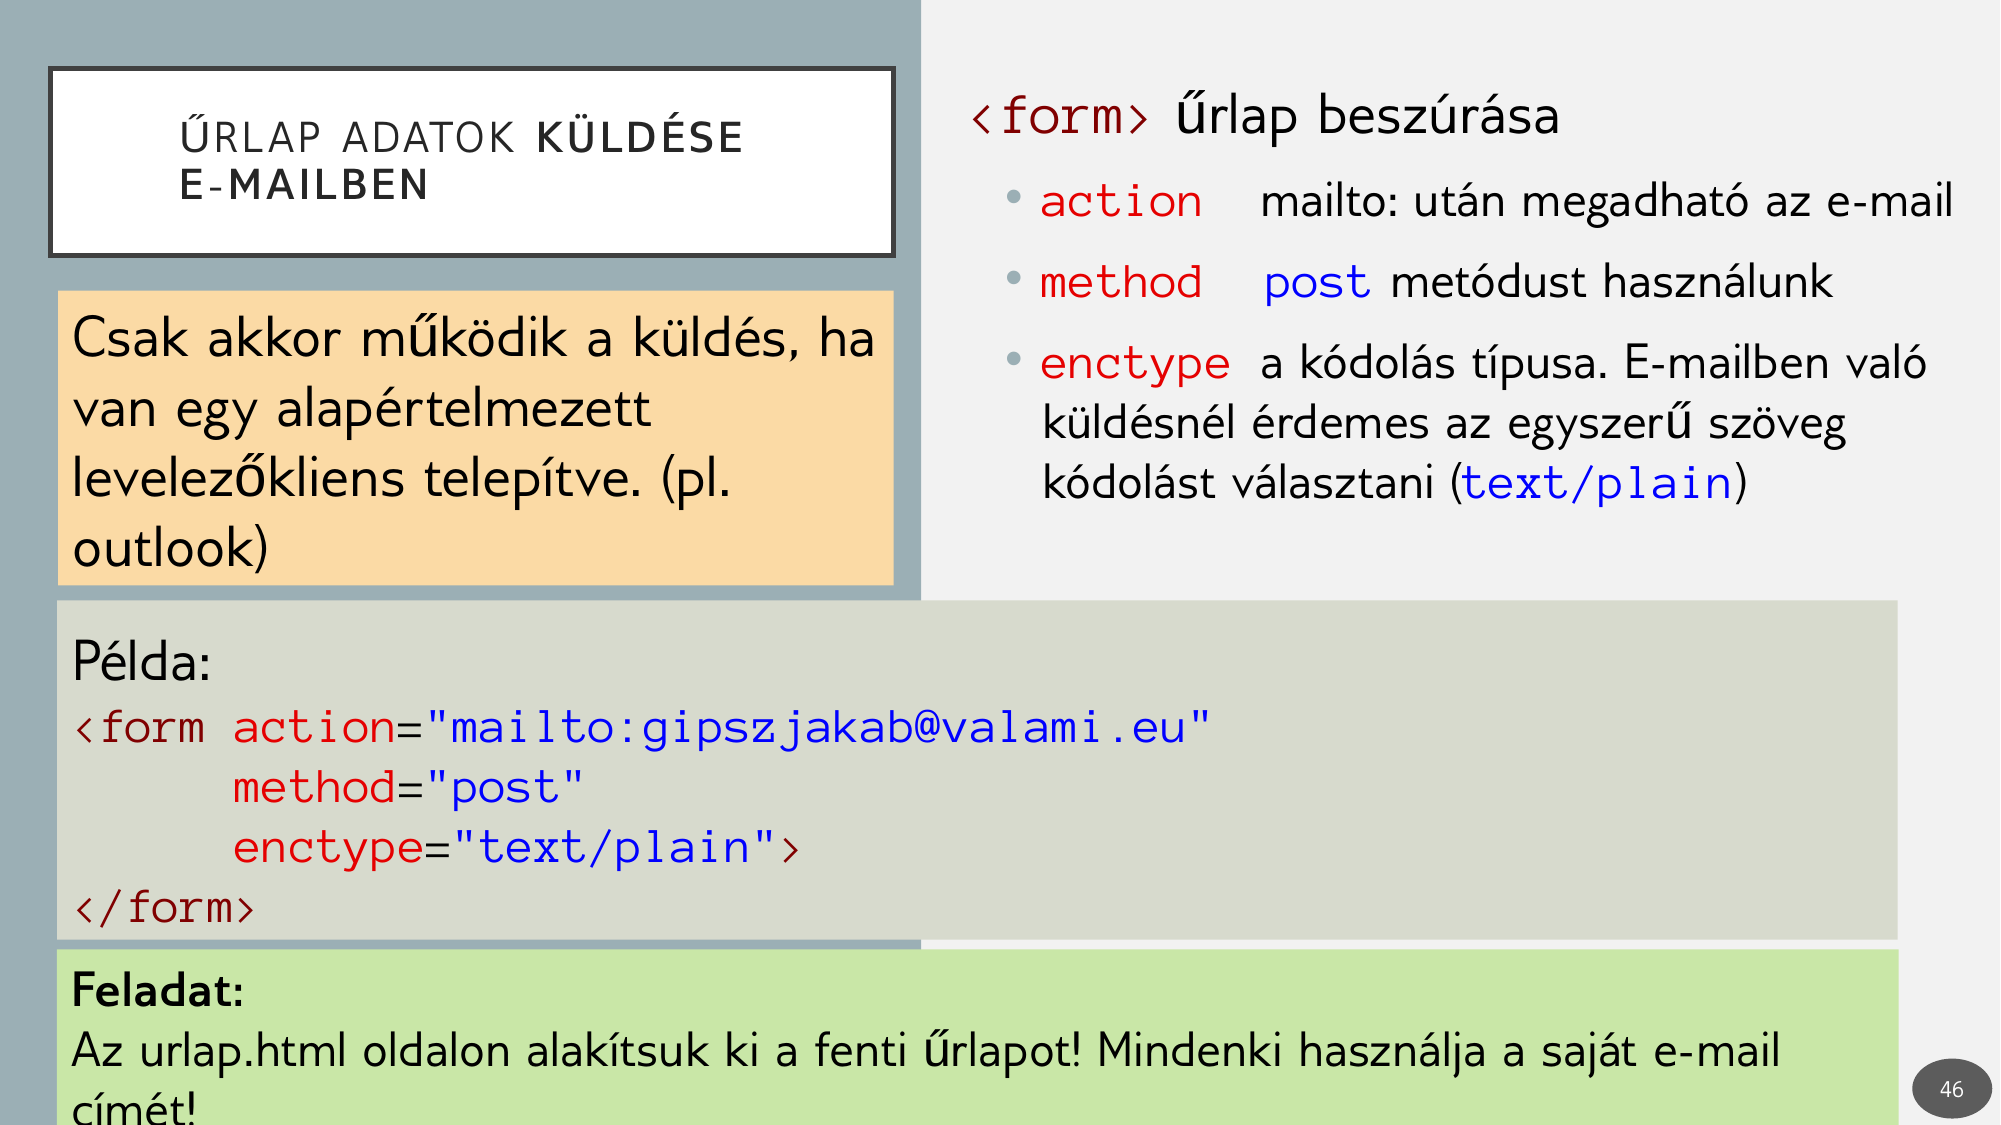

# Űrlap adatok küldése e-mailben
<form> űrlap beszúrása
action  mailto: után megadható az e-mail
method    post metódust használunk
enctype a kódolás típusa. E-mailben való küldésnél érdemes az egyszerű szöveg kódolást választani (text/plain)
Csak akkor működik a küldés, ha van egy alapértelmezett levelezőkliens telepítve. (pl. outlook)

Példa:
<form action="mailto:gipszjakab@valami.eu"
      method="post"
      enctype="text/plain">
</form>
Feladat:
Az urlap.html oldalon alakítsuk ki a fenti űrlapot! Mindenki használja a saját e-mail címét!
46